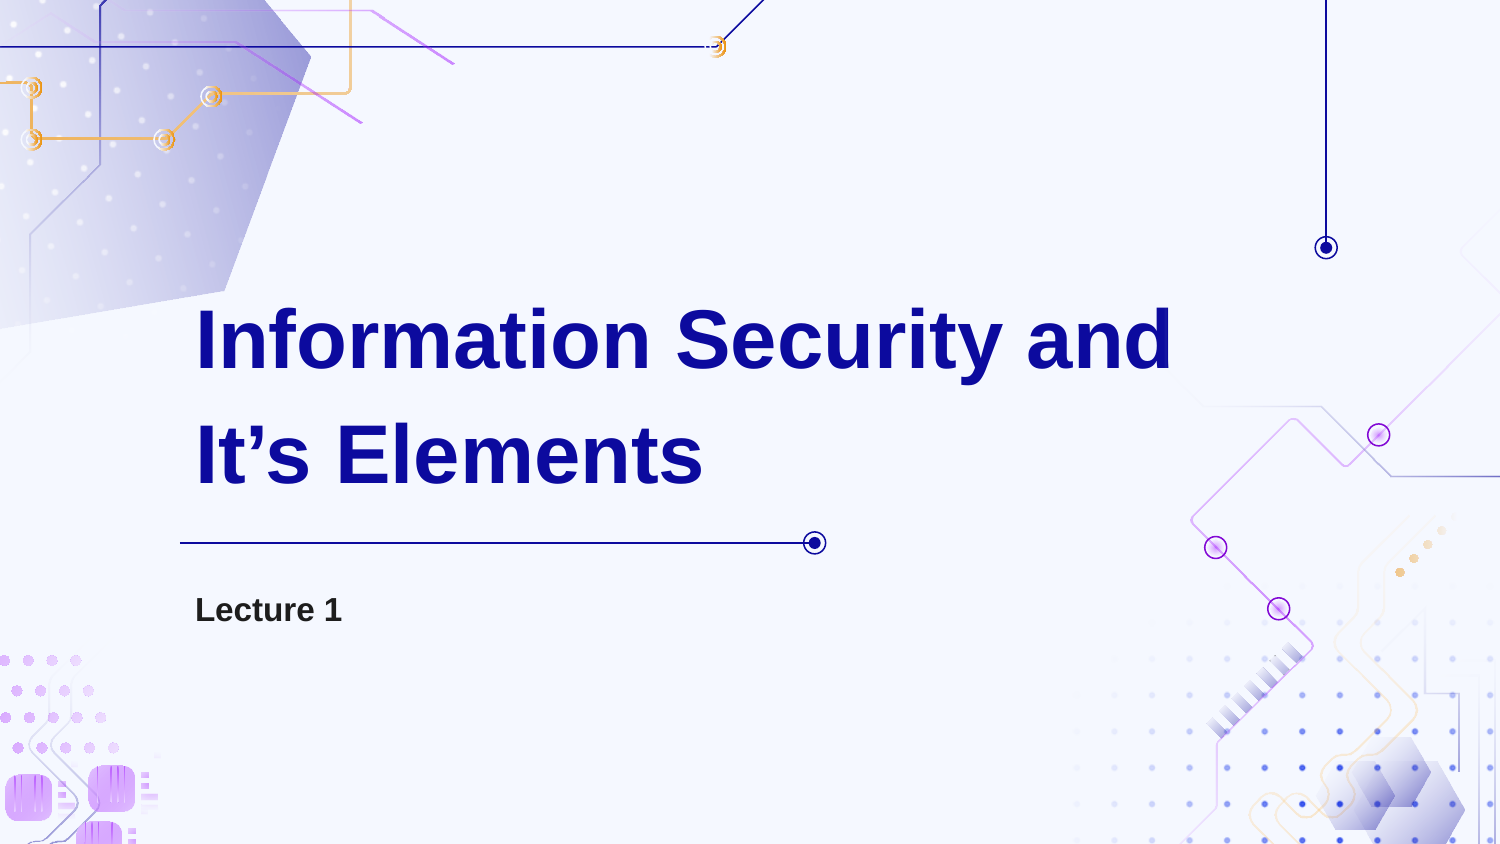

# Information Security and It’s Elements

Lecture 1